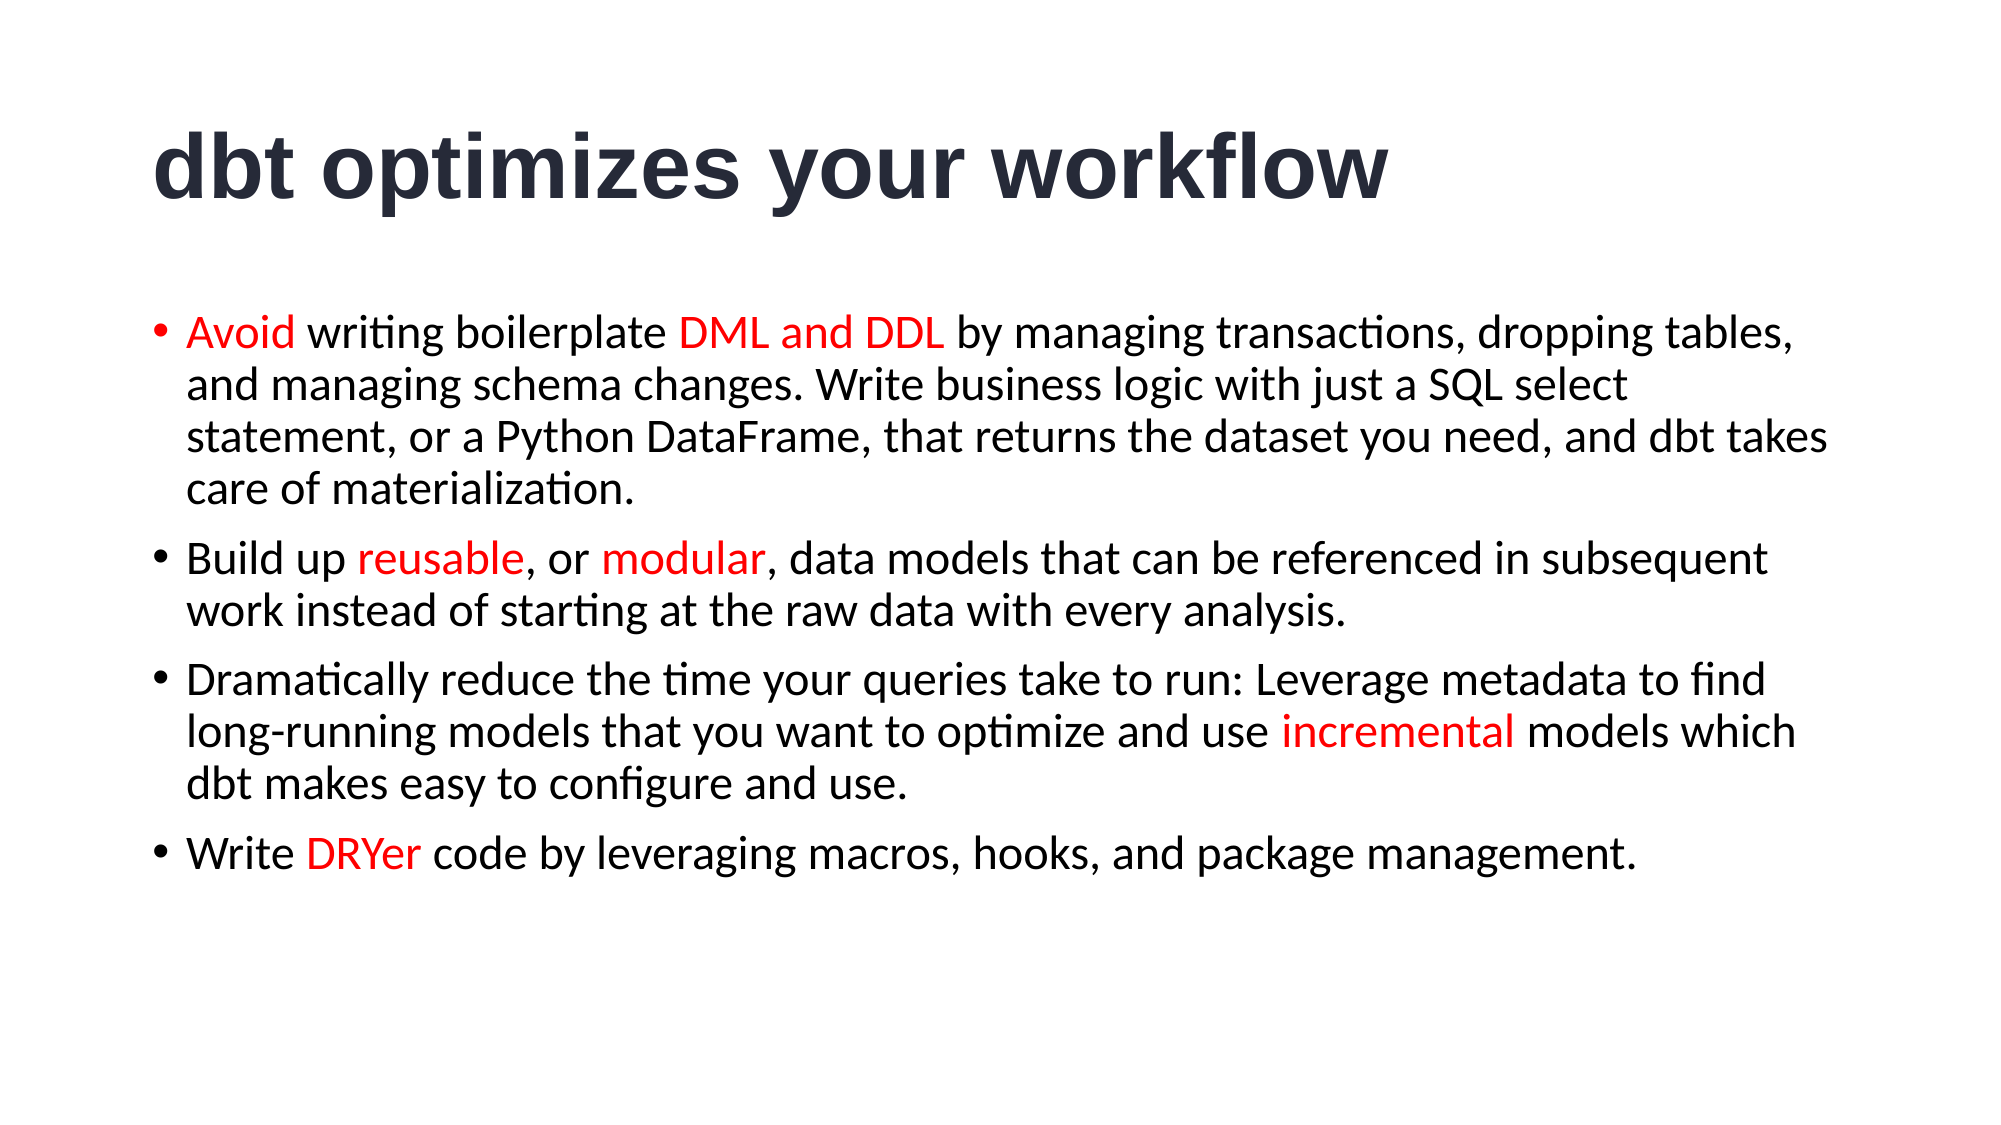

# dbt optimizes your workflow
Avoid writing boilerplate DML and DDL by managing transactions, dropping tables, and managing schema changes. Write business logic with just a SQL select statement, or a Python DataFrame, that returns the dataset you need, and dbt takes care of materialization.
Build up reusable, or modular, data models that can be referenced in subsequent work instead of starting at the raw data with every analysis.
Dramatically reduce the time your queries take to run: Leverage metadata to find long-running models that you want to optimize and use incremental models which dbt makes easy to configure and use.
Write DRYer code by leveraging macros, hooks, and package management.